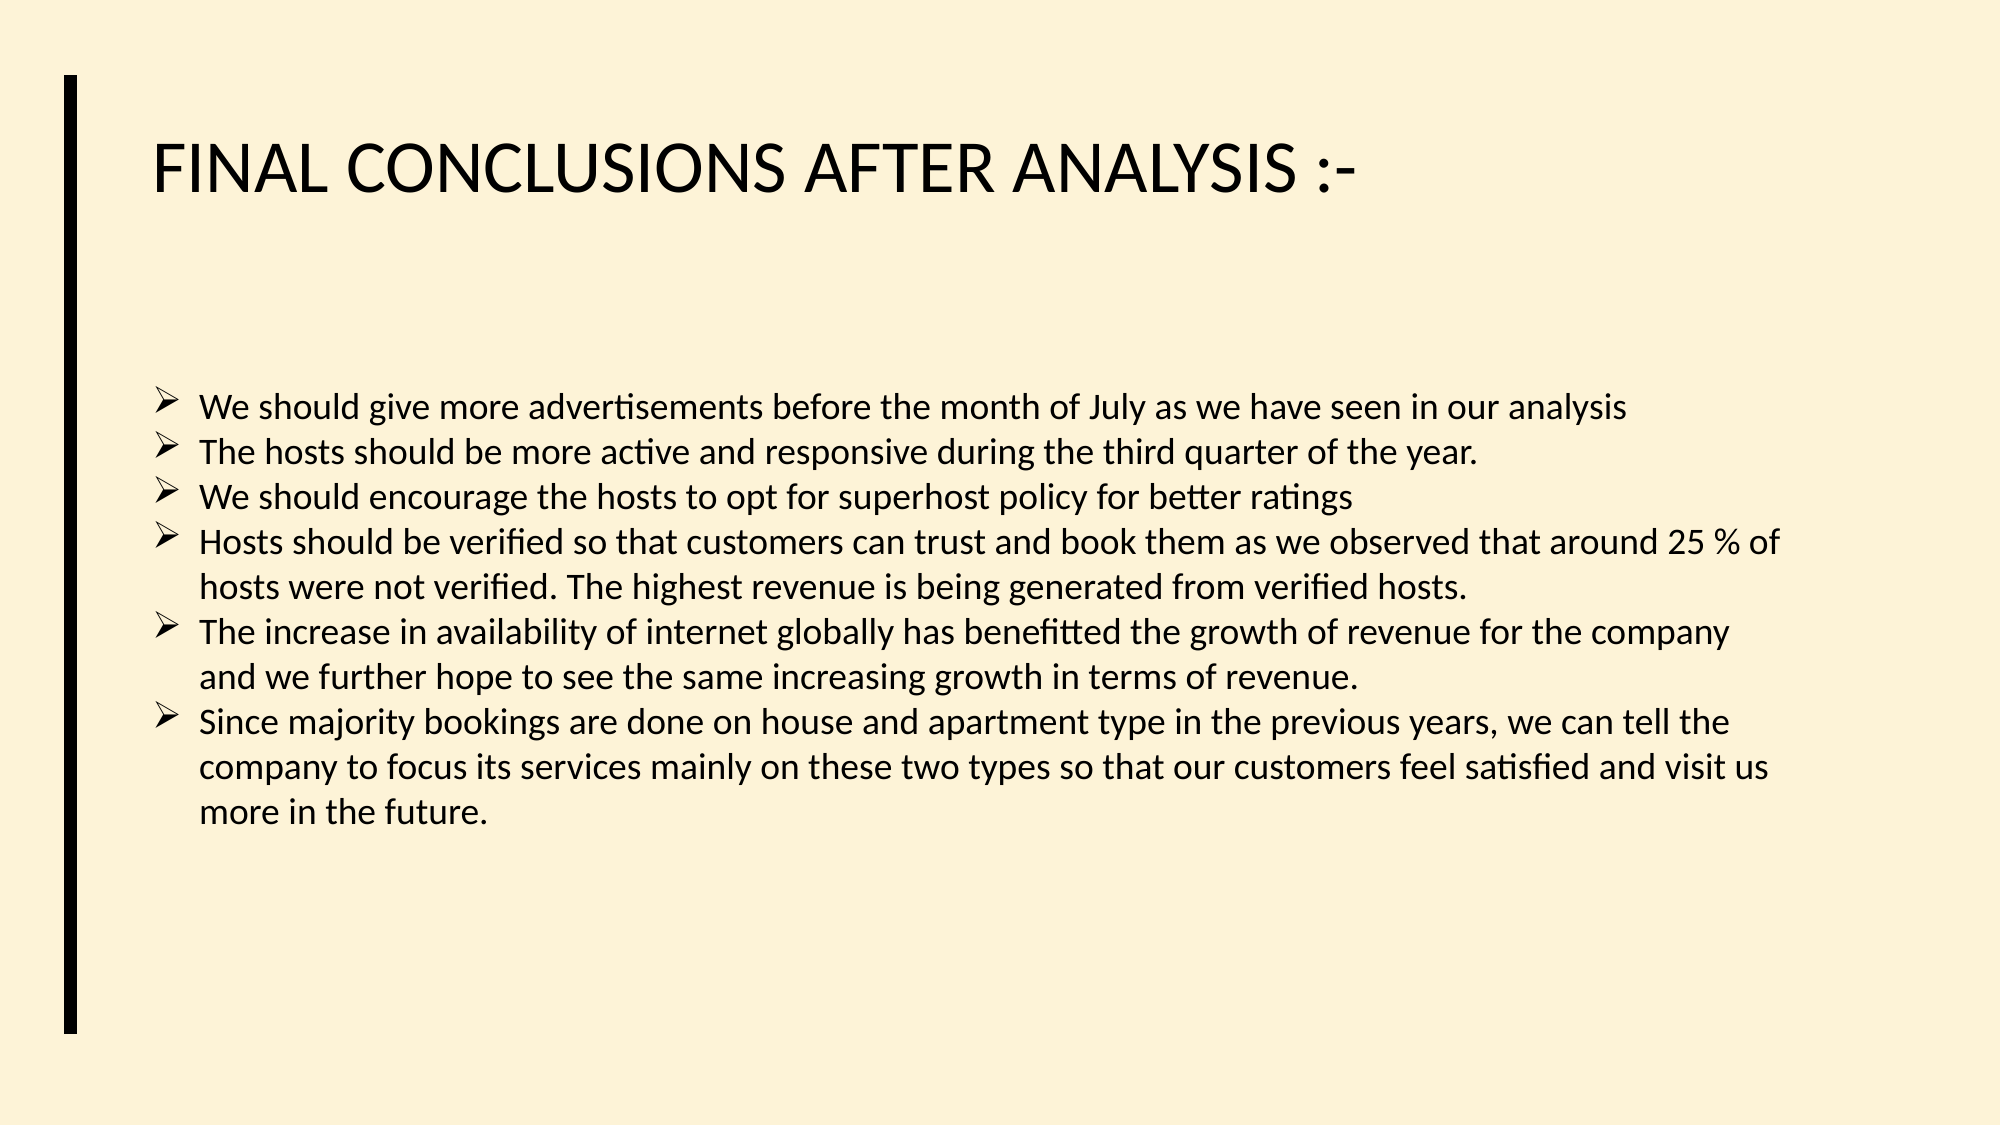

# FINAL CONCLUSIONS AFTER ANALYSIS :-

We should give more advertisements before the month of July as we have seen in our analysis
The hosts should be more active and responsive during the third quarter of the year.
We should encourage the hosts to opt for superhost policy for better ratings
Hosts should be verified so that customers can trust and book them as we observed that around 25 % of hosts were not verified. The highest revenue is being generated from verified hosts.
The increase in availability of internet globally has benefitted the growth of revenue for the company and we further hope to see the same increasing growth in terms of revenue.
Since majority bookings are done on house and apartment type in the previous years, we can tell the company to focus its services mainly on these two types so that our customers feel satisfied and visit us more in the future.